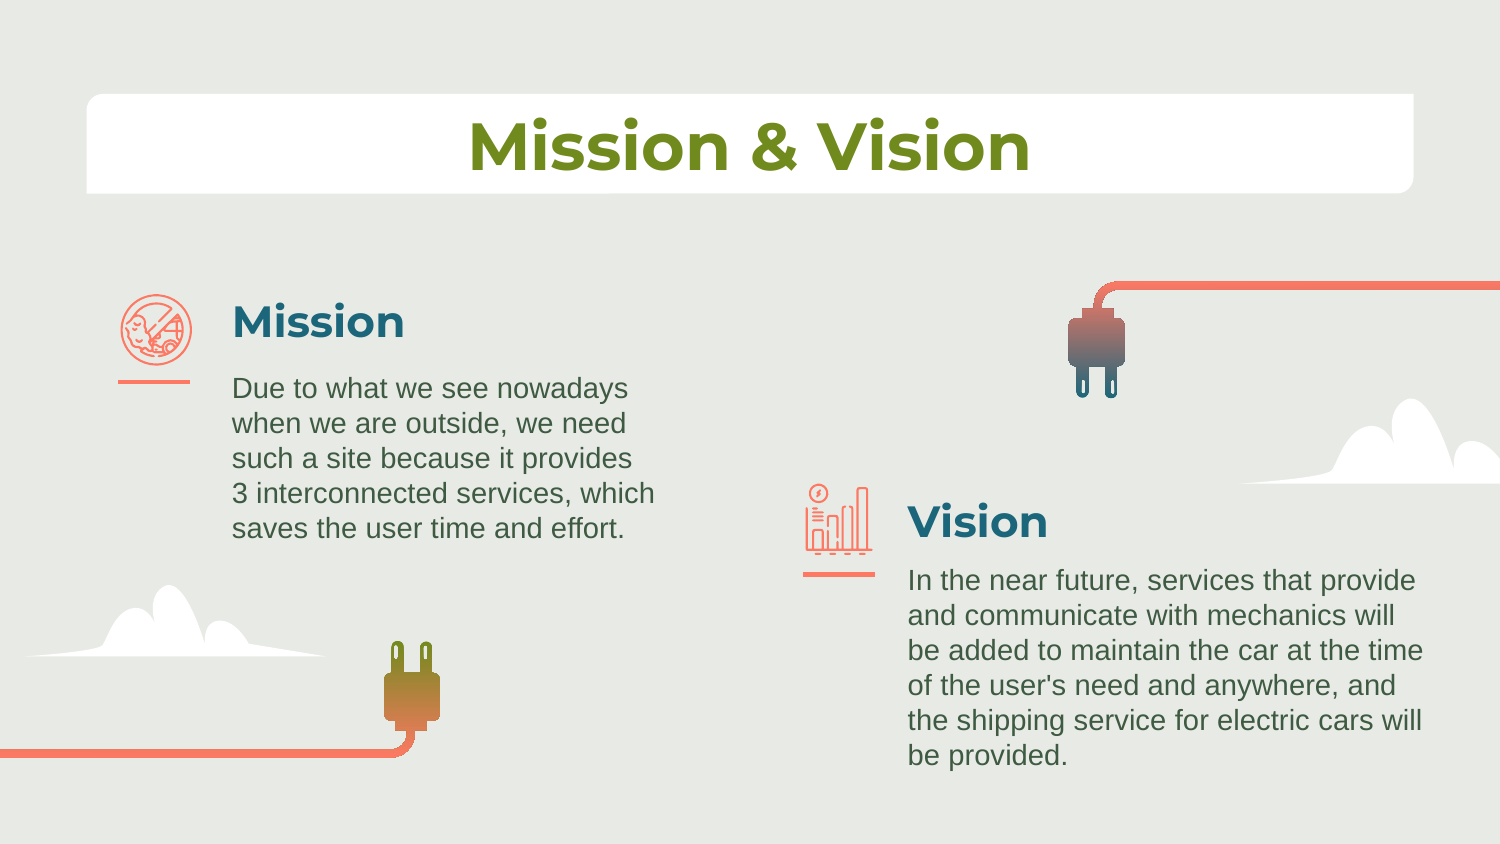

# Mission & Vision

Mission
Due to what we see nowadays when we are outside, we need such a site because it provides  3 interconnected services, which saves the user time and effort.

Vision
In the near future, services that provide and communicate with mechanics will be added to maintain the car at the time of the user's need and anywhere, and the shipping service for electric cars will be provided.